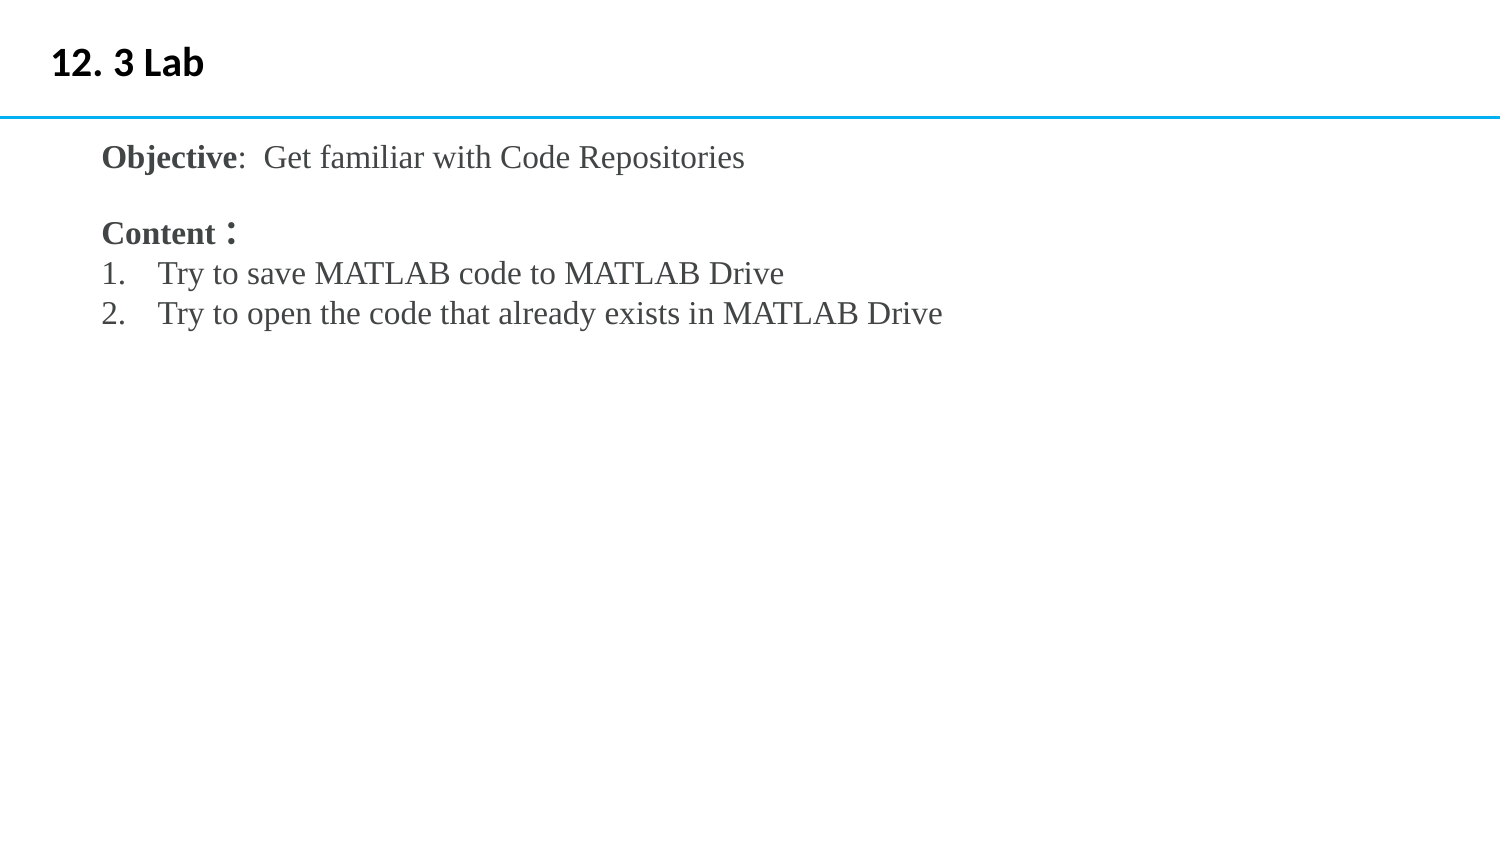

# 12. 3 Lab
Objective:  Get familiar with Code Repositories
Content：
Try to save MATLAB code to MATLAB Drive
Try to open the code that already exists in MATLAB Drive